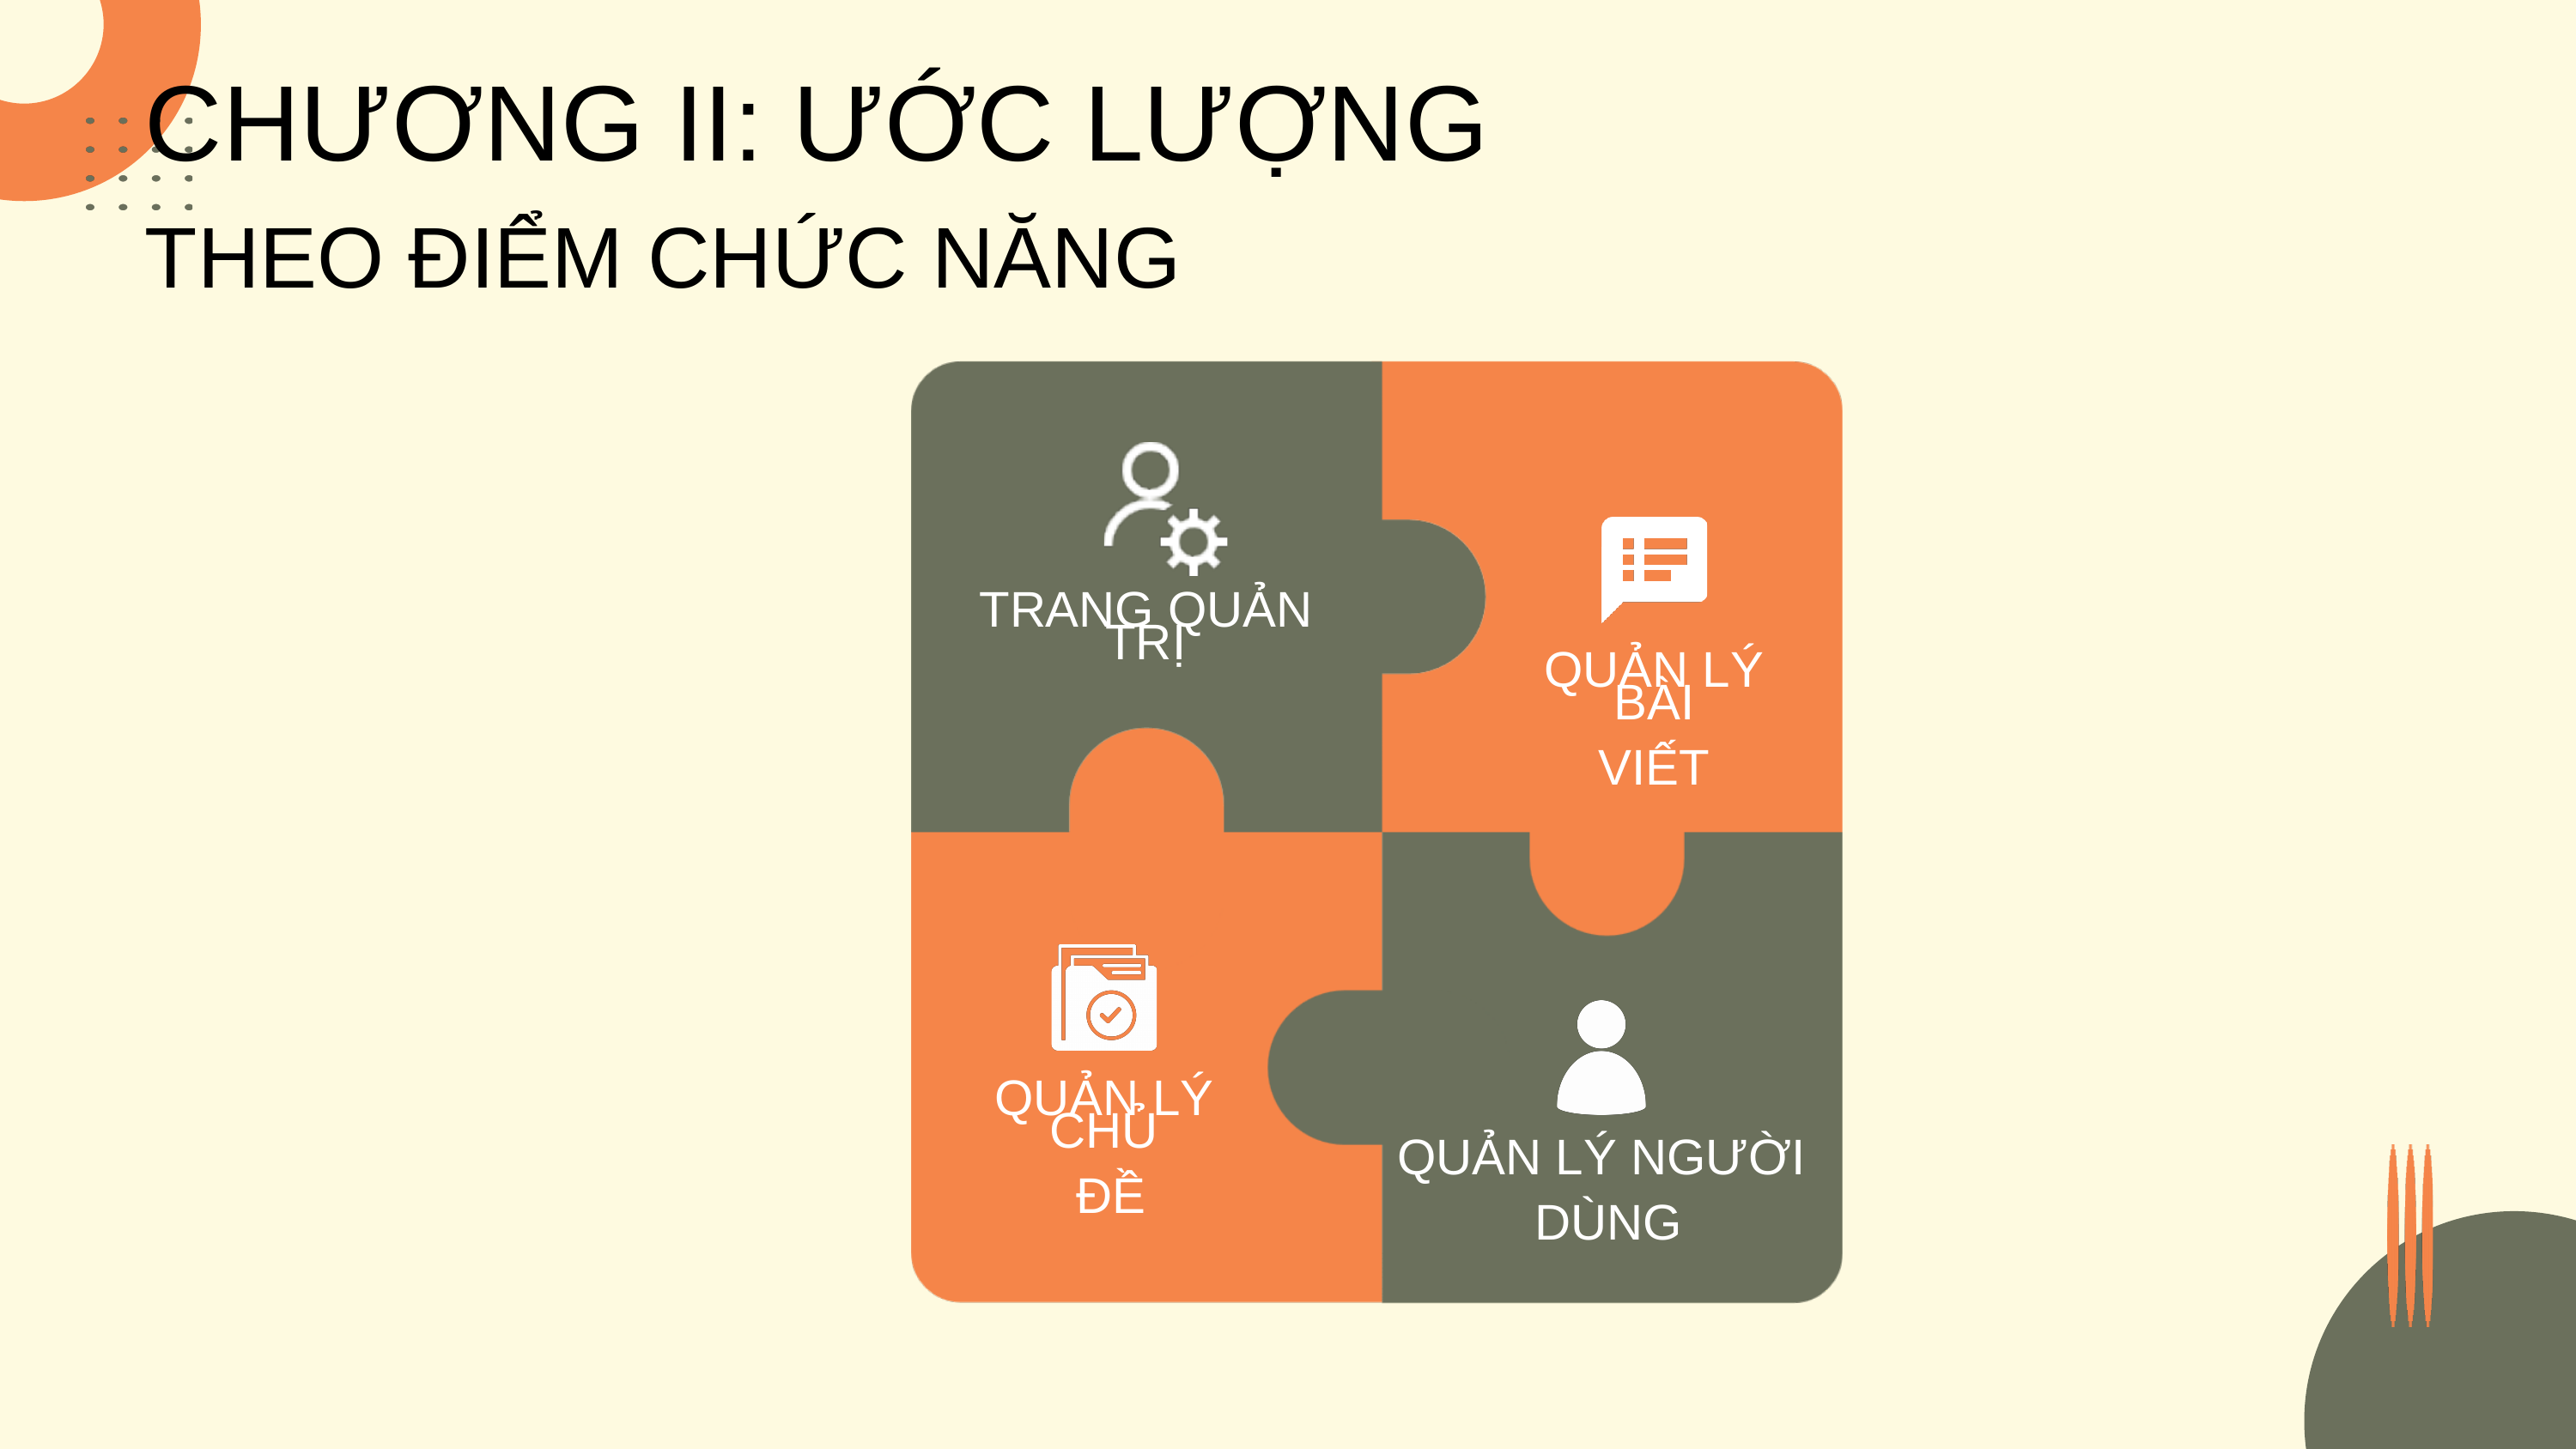

CHƯƠNG II: ƯỚC LƯỢNG

THEO ĐIỂM CHỨC NĂNG

TRANG QUẢN TRỊ
QUẢN LÝ BÀI

VIẾT

QUẢN LÝ CHỦ

 ĐỀ
QUẢN LÝ NGƯỜI

 DÙNG